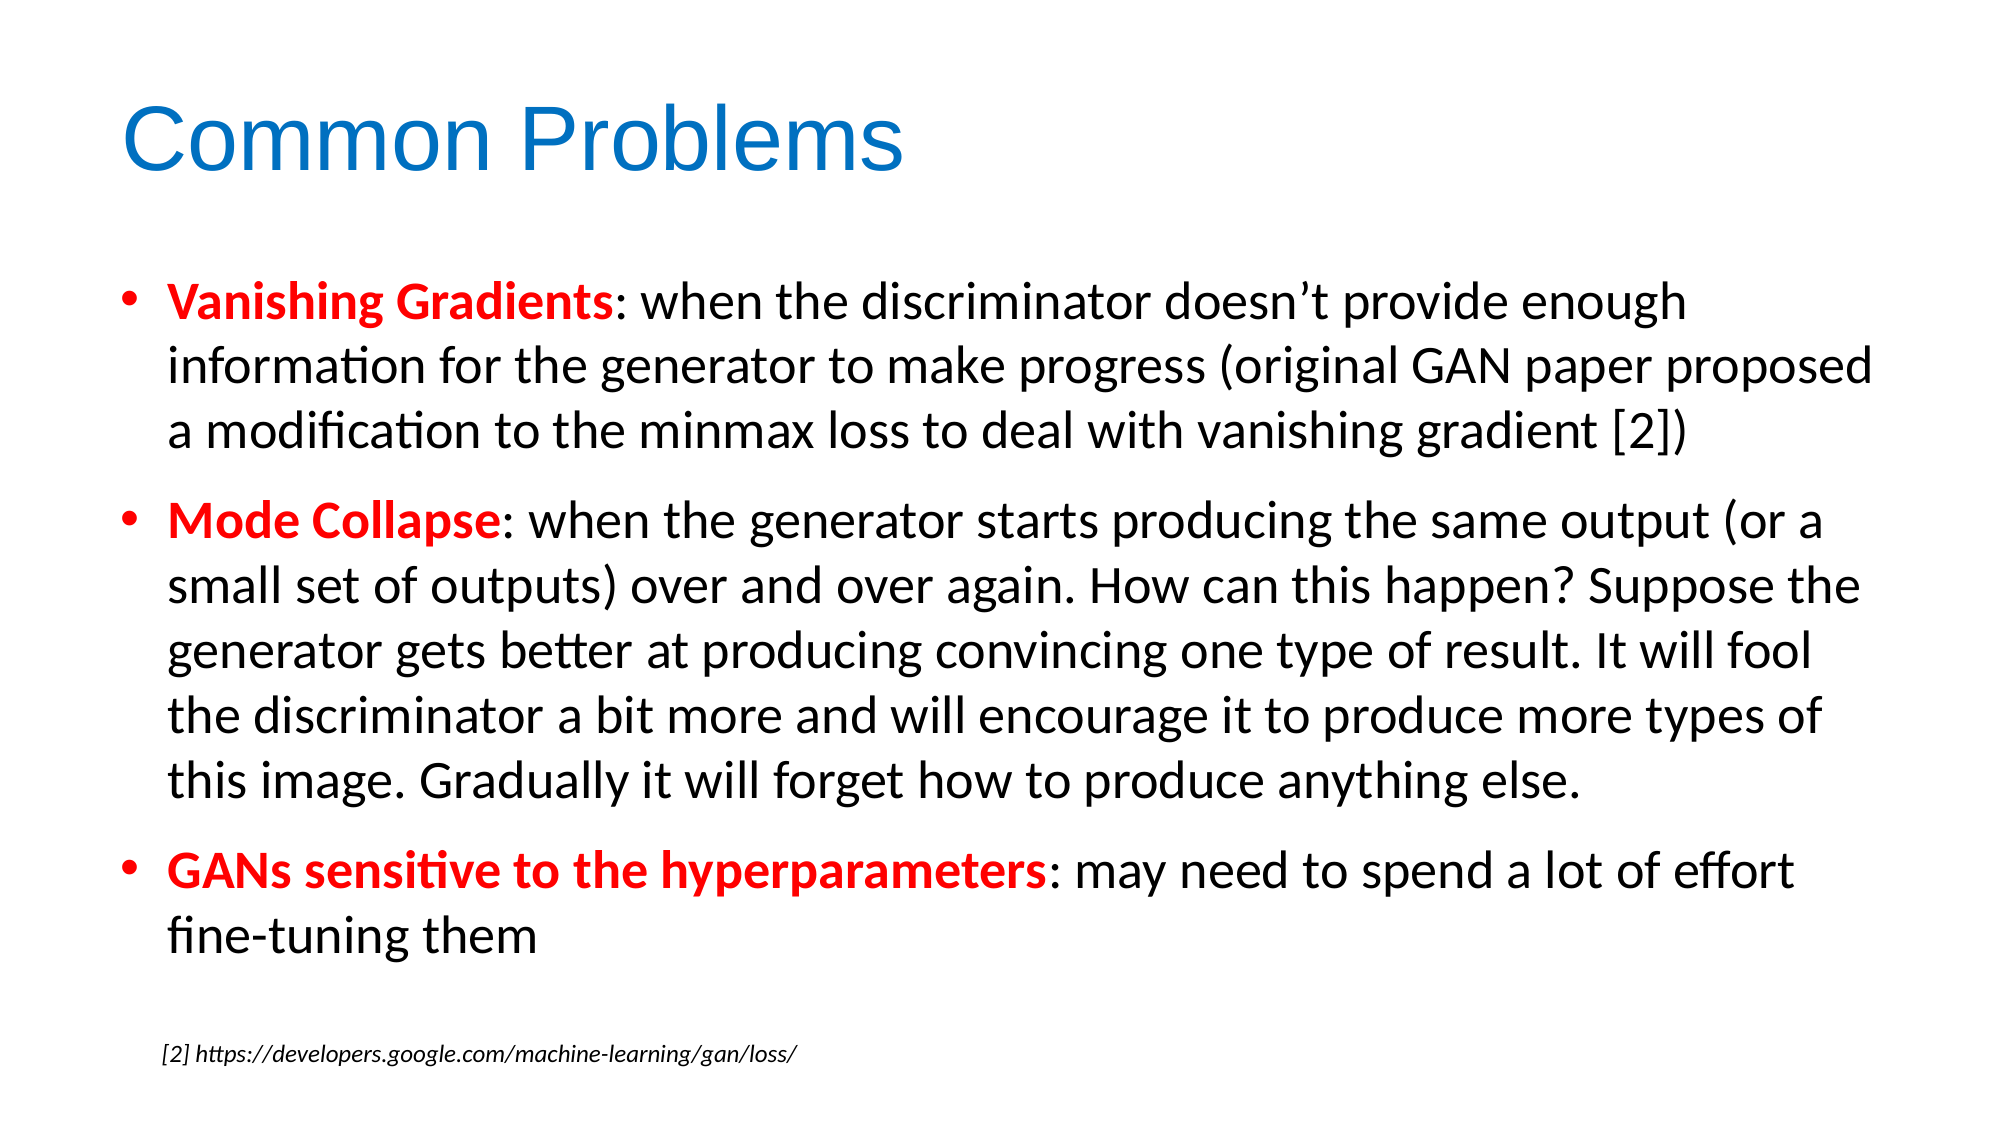

Common Problems
Vanishing Gradients: when the discriminator doesn’t provide enough information for the generator to make progress (original GAN paper proposed a modification to the minmax loss to deal with vanishing gradient [2])
Mode Collapse: when the generator starts producing the same output (or a small set of outputs) over and over again. How can this happen? Suppose the generator gets better at producing convincing one type of result. It will fool the discriminator a bit more and will encourage it to produce more types of this image. Gradually it will forget how to produce anything else.
GANs sensitive to the hyperparameters: may need to spend a lot of effort fine-tuning them
[2] https://developers.google.com/machine-learning/gan/loss/